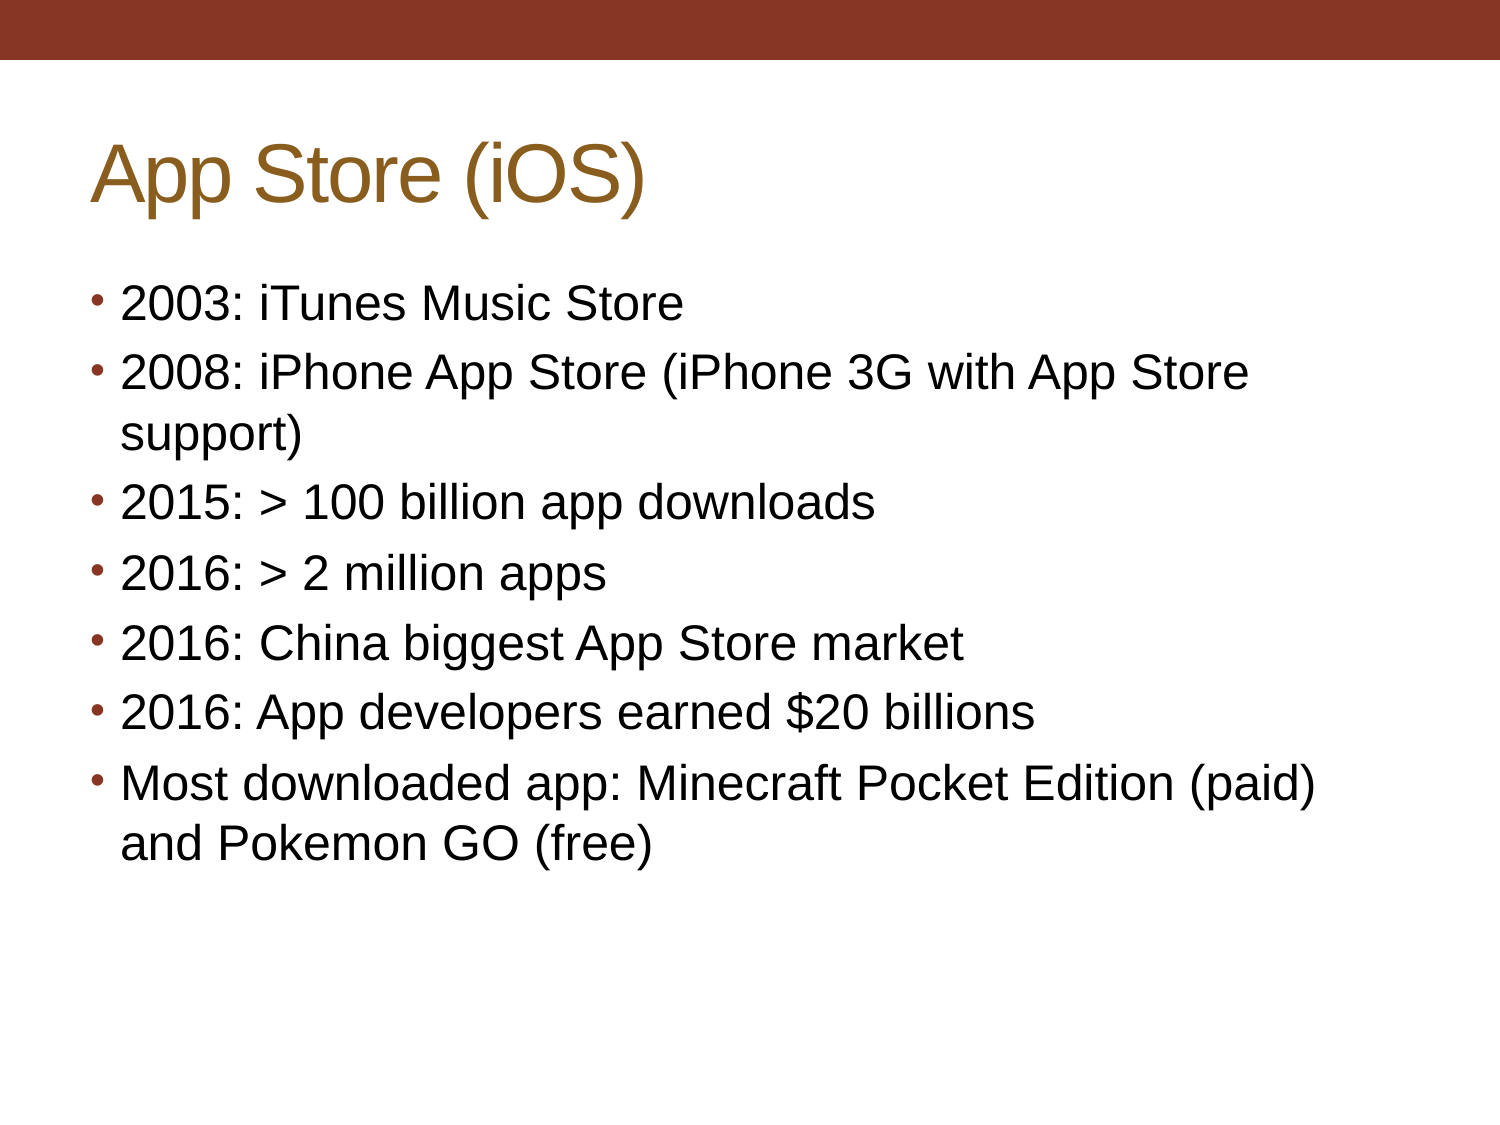

# App Store (iOS)
2003: iTunes Music Store
2008: iPhone App Store (iPhone 3G with App Store support)
2015: > 100 billion app downloads
2016: > 2 million apps
2016: China biggest App Store market
2016: App developers earned $20 billions
Most downloaded app: Minecraft Pocket Edition (paid) and Pokemon GO (free)